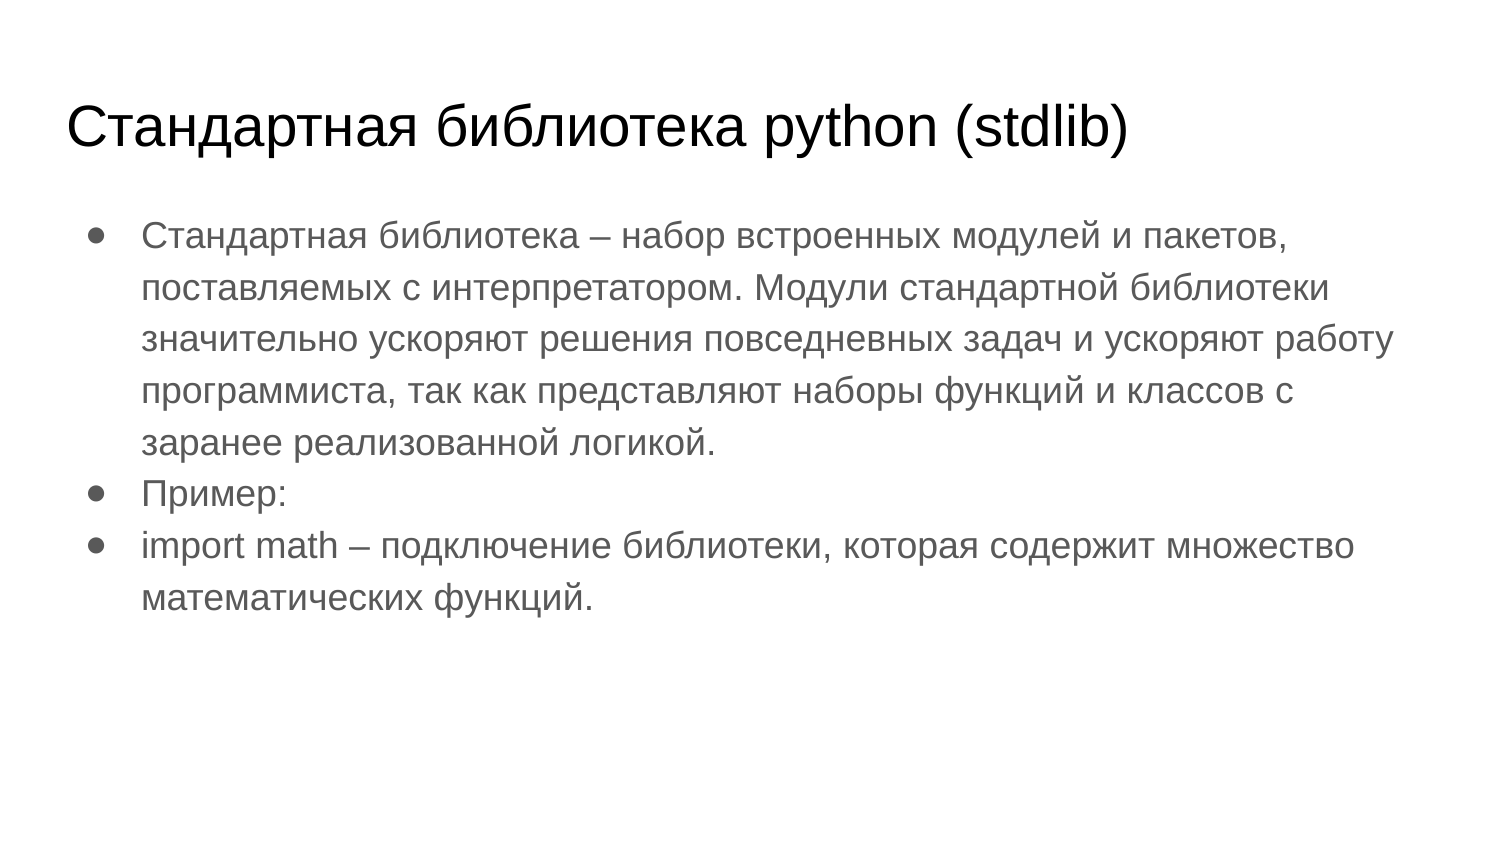

# Стандартная библиотека python (stdlib)
Стандартная библиотека – набор встроенных модулей и пакетов, поставляемых с интерпретатором. Модули стандартной библиотеки значительно ускоряют решения повседневных задач и ускоряют работу программиста, так как представляют наборы функций и классов с заранее реализованной логикой.
Пример:
import math – подключение библиотеки, которая содержит множество математических функций.